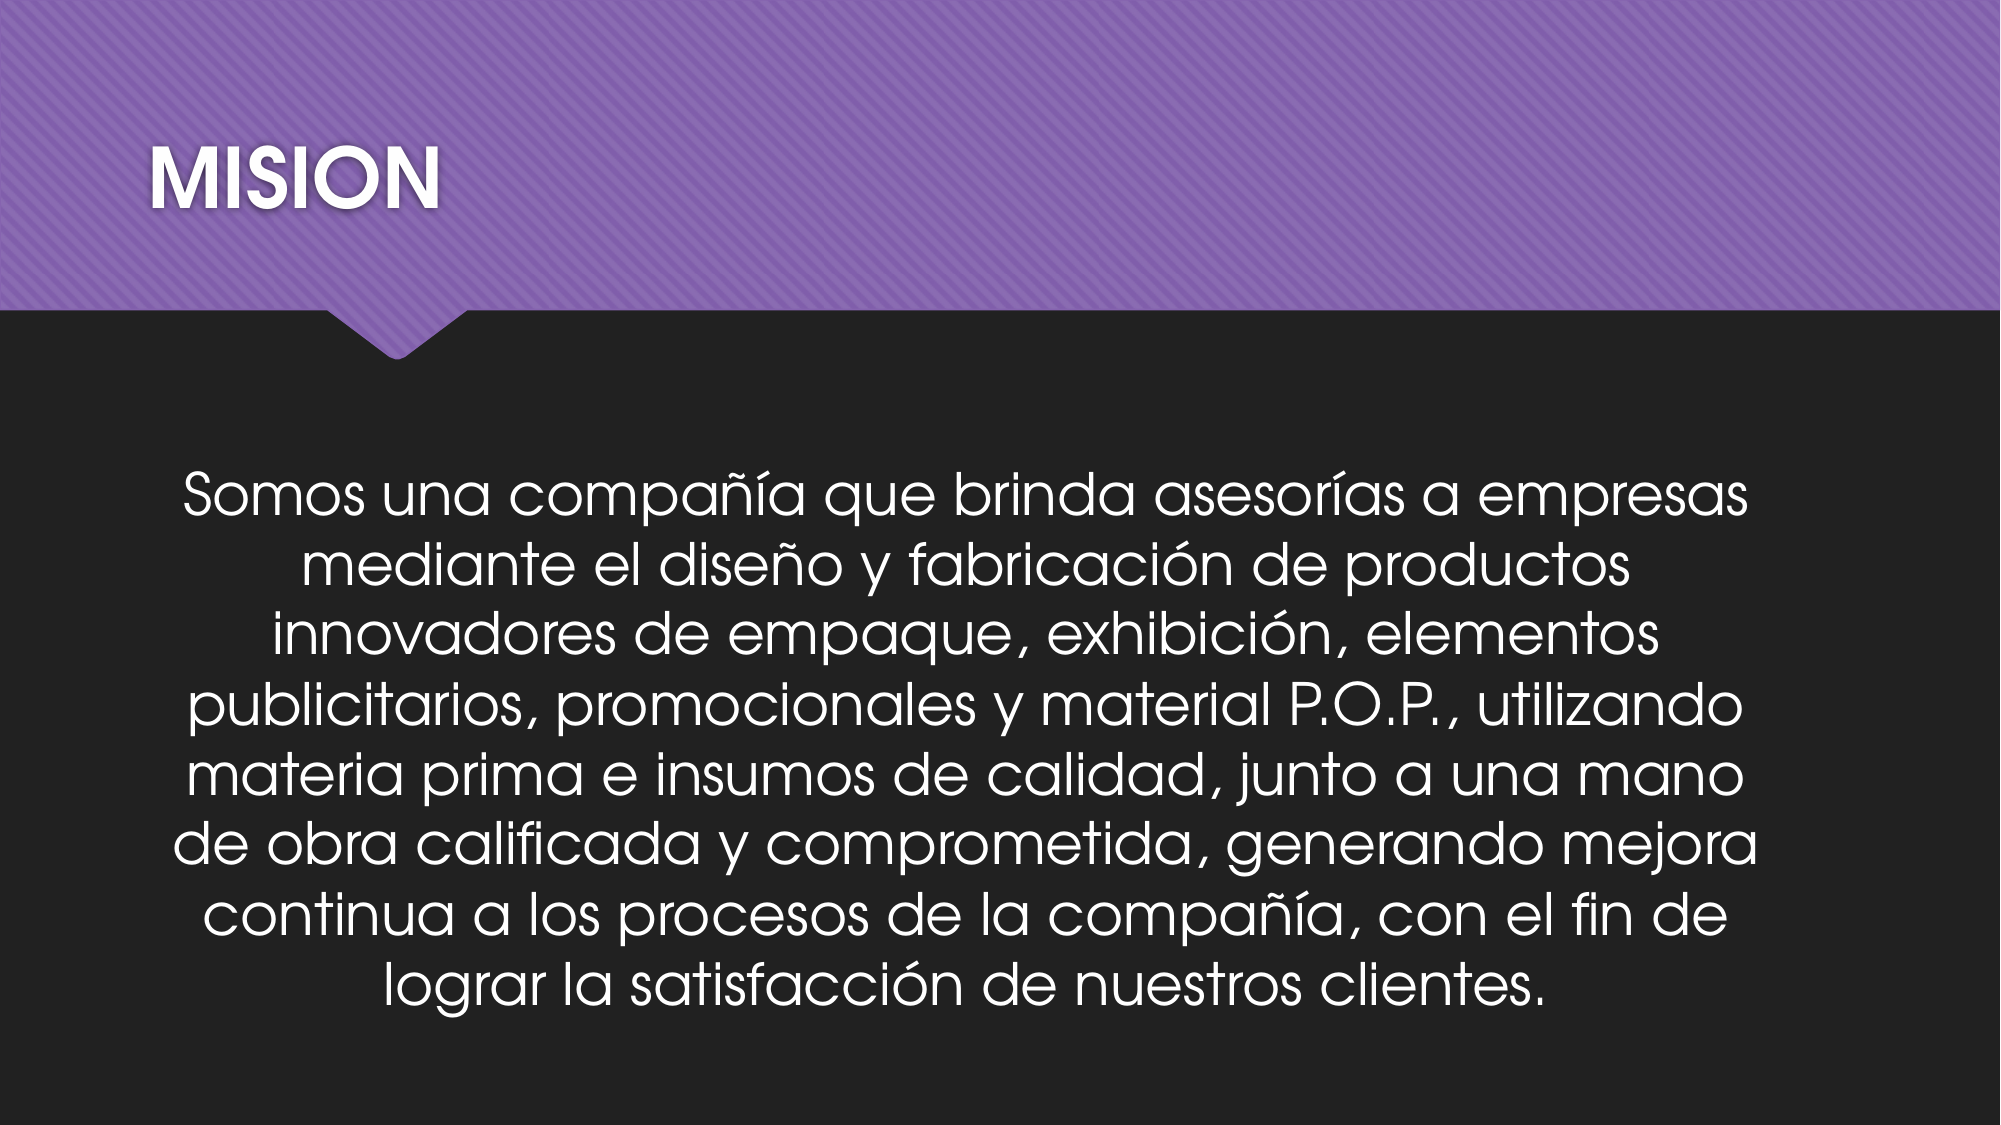

# MISION
Somos una compañía que brinda asesorías a empresas mediante el diseño y fabricación de productos innovadores de empaque, exhibición, elementos publicitarios, promocionales y material P.O.P., utilizando materia prima e insumos de calidad, junto a una mano de obra calificada y comprometida, generando mejora continua a los procesos de la compañía, con el fin de lograr la satisfacción de nuestros clientes.